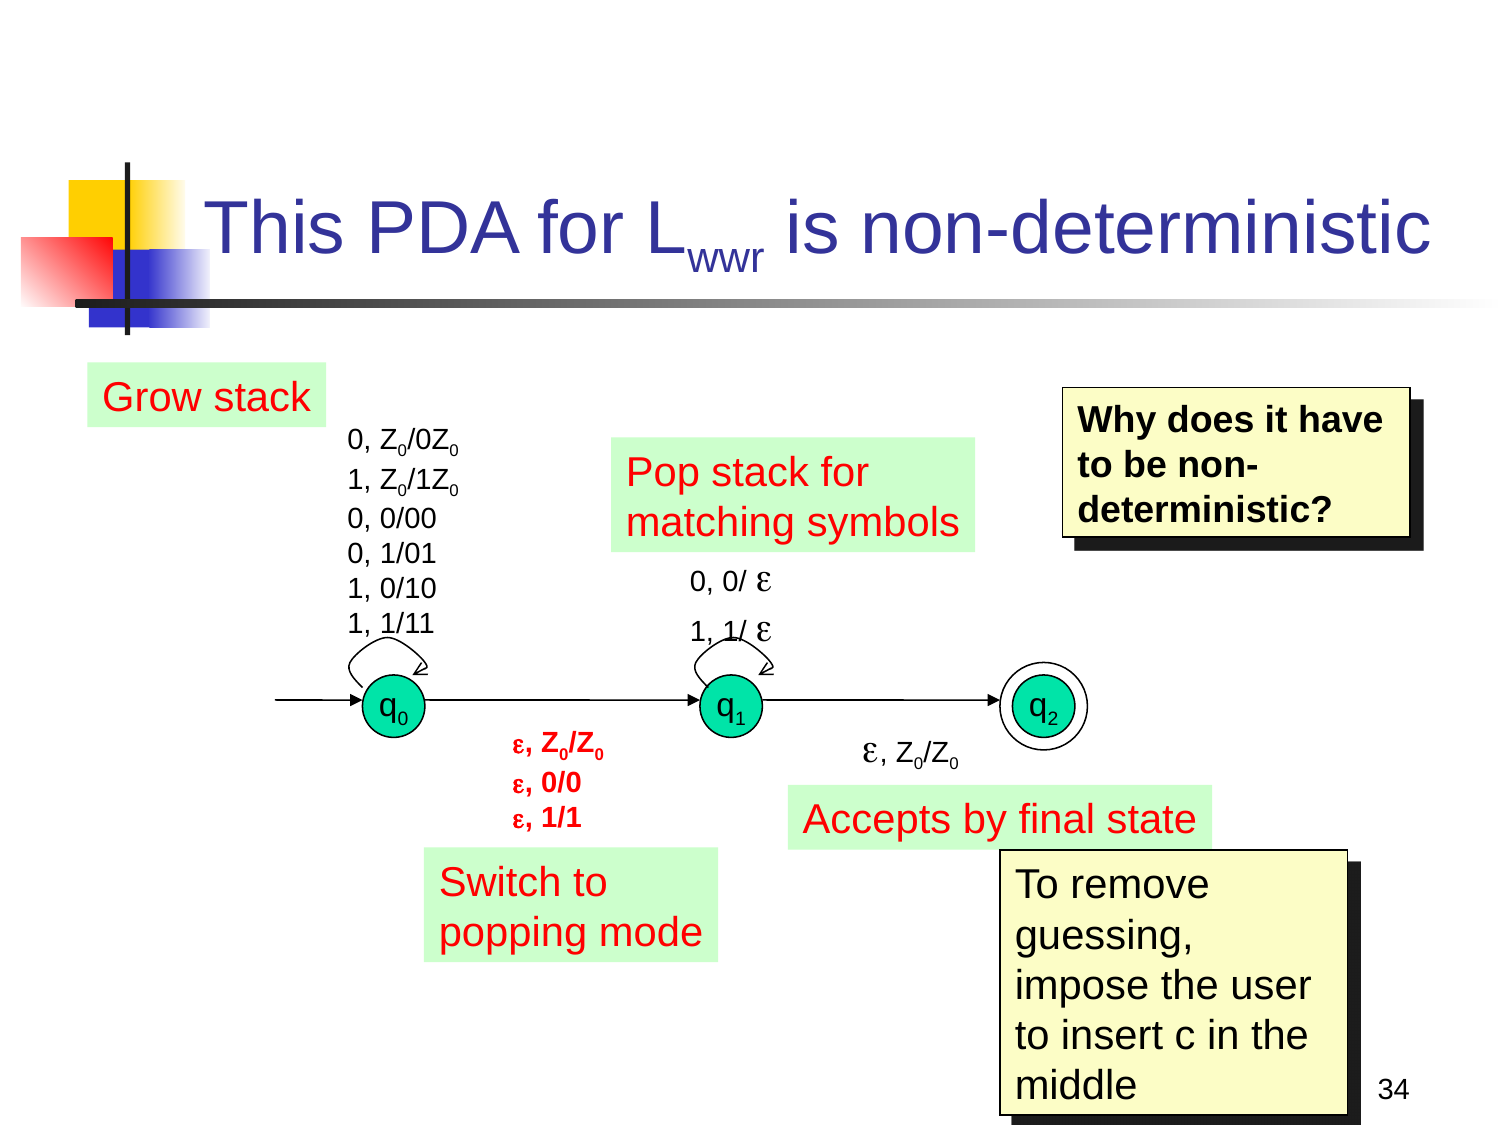

# This PDA for Lwwr is non-deterministic
Grow stack
Why does it have to be non-deterministic?
0, Z0/0Z0
1, Z0/1Z0
0, 0/00
0, 1/01
1, 0/10
1, 1/11
Pop stack for
matching symbols
0, 0/ ε
1, 1/ ε

q0
q1
q2

 ε, Z0/Z0
 ε, Z0/Z0
 ε, 0/0
 ε, 1/1

Accepts by final state
Switch to
popping mode
To remove guessing, impose the user to insert c in the middle
34